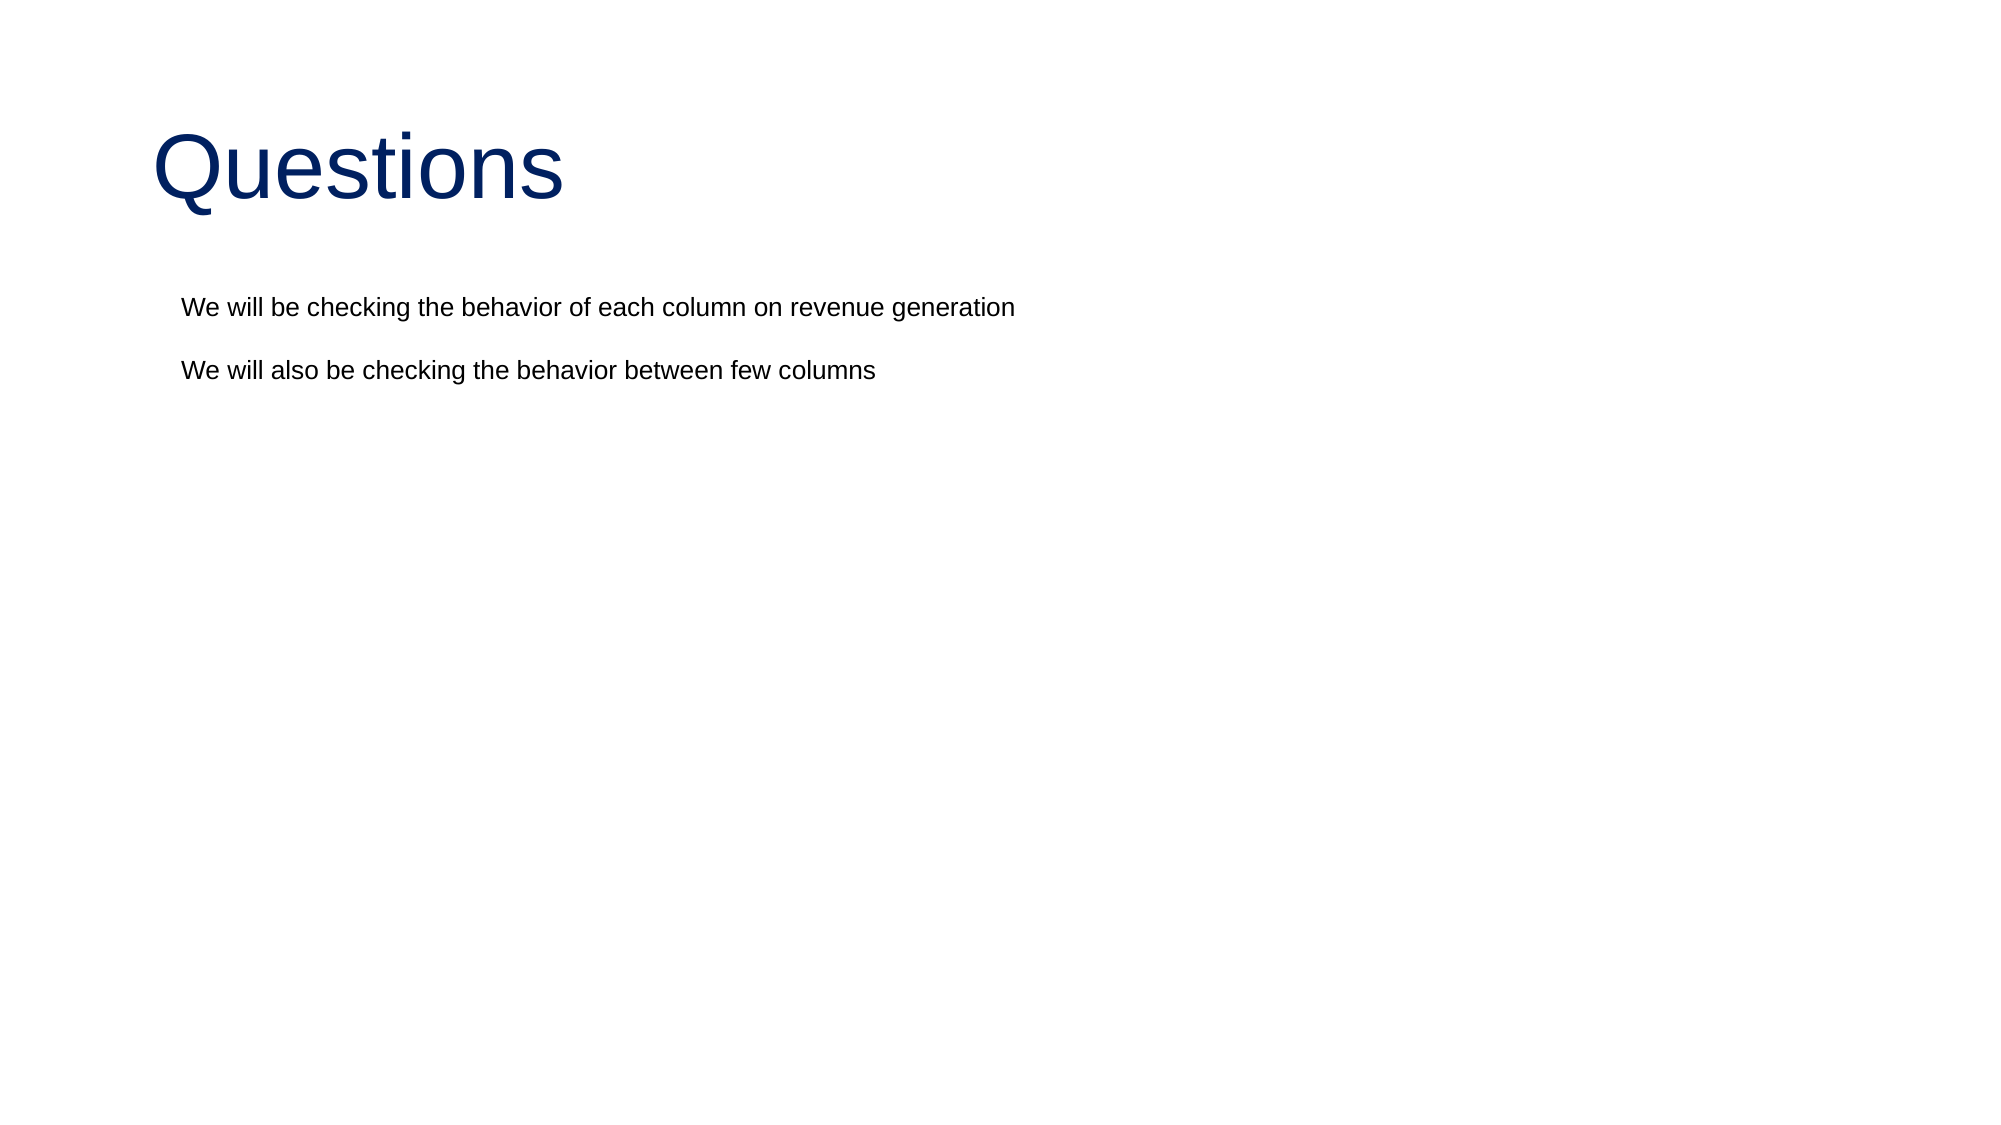

# Questions
We will be checking the behavior of each column on revenue generation

We will also be checking the behavior between few columns